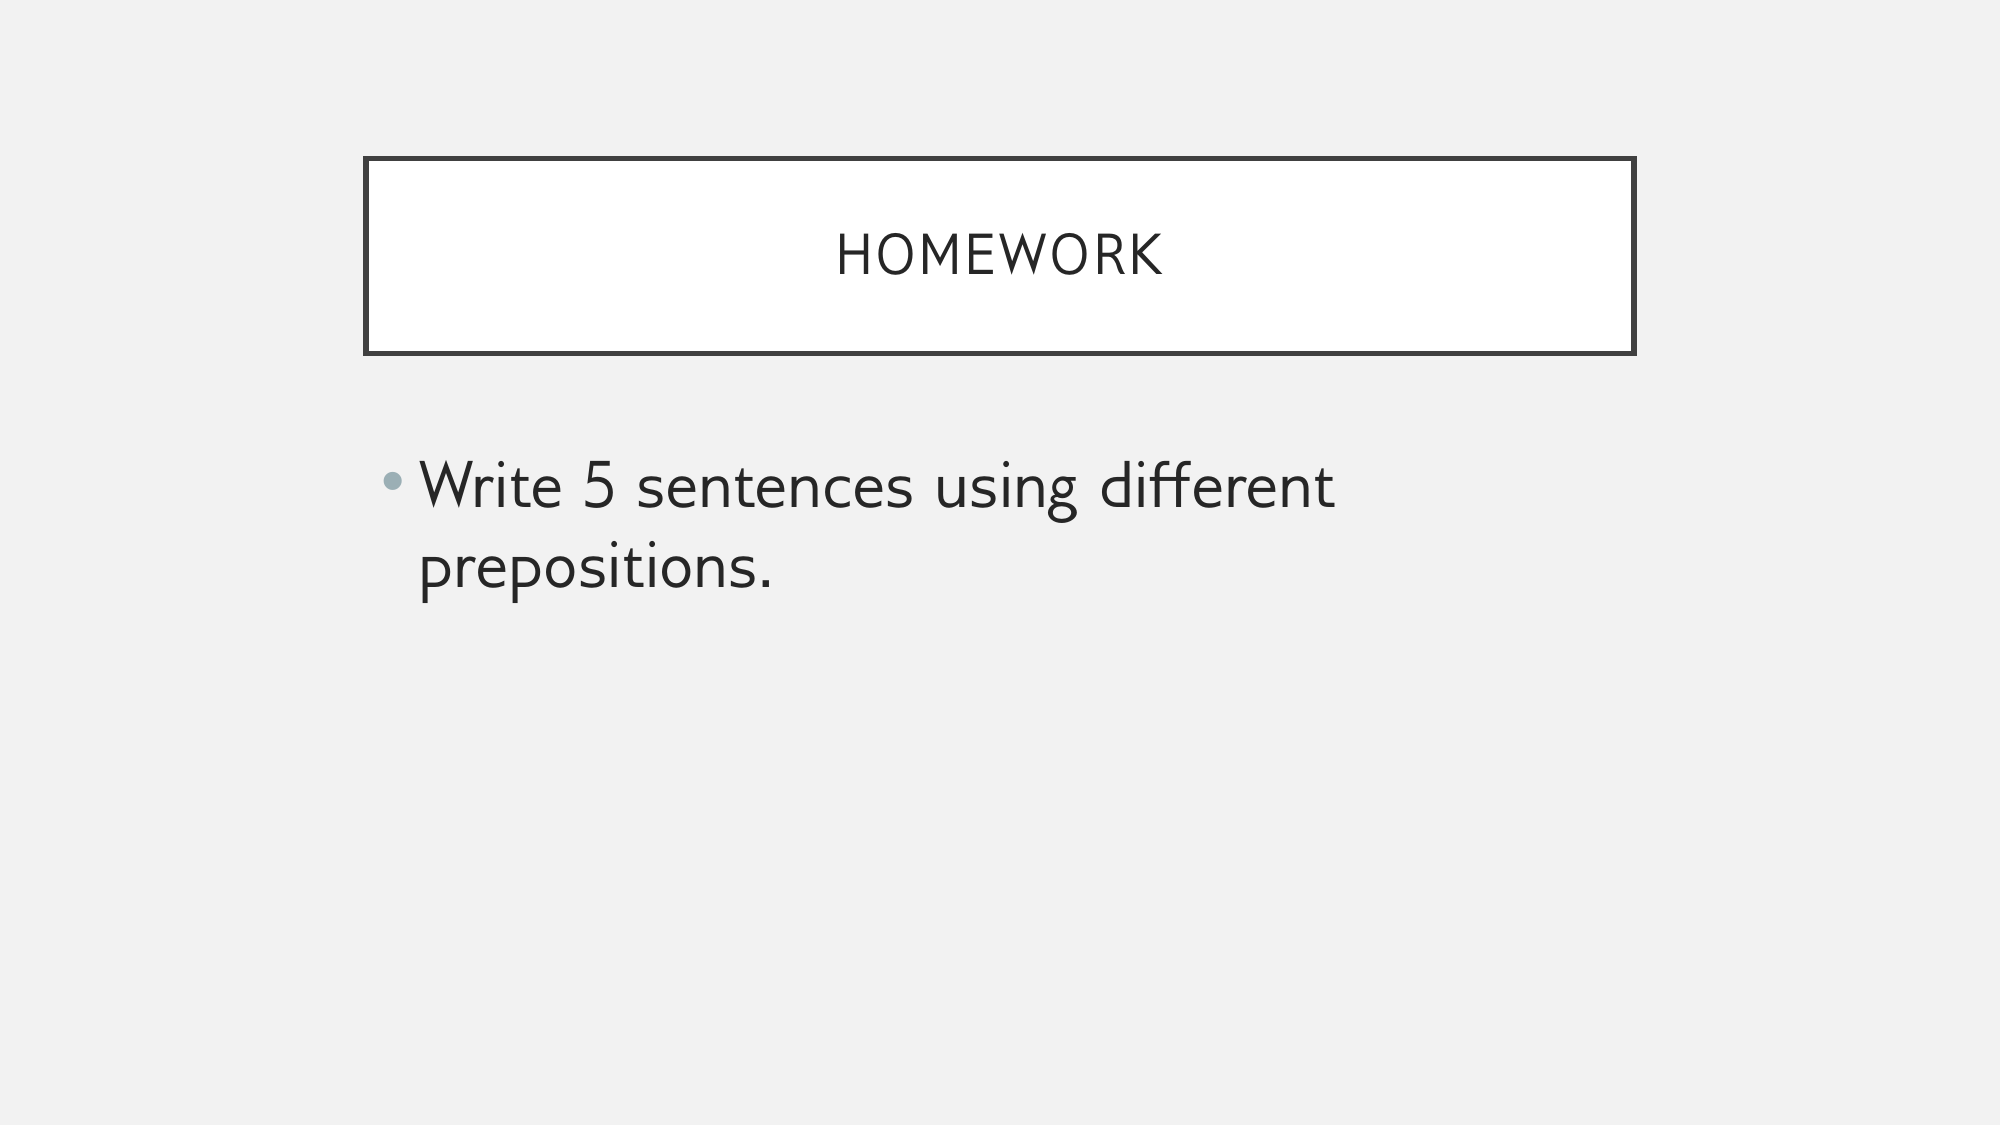

# homework
Write 5 sentences using different prepositions.